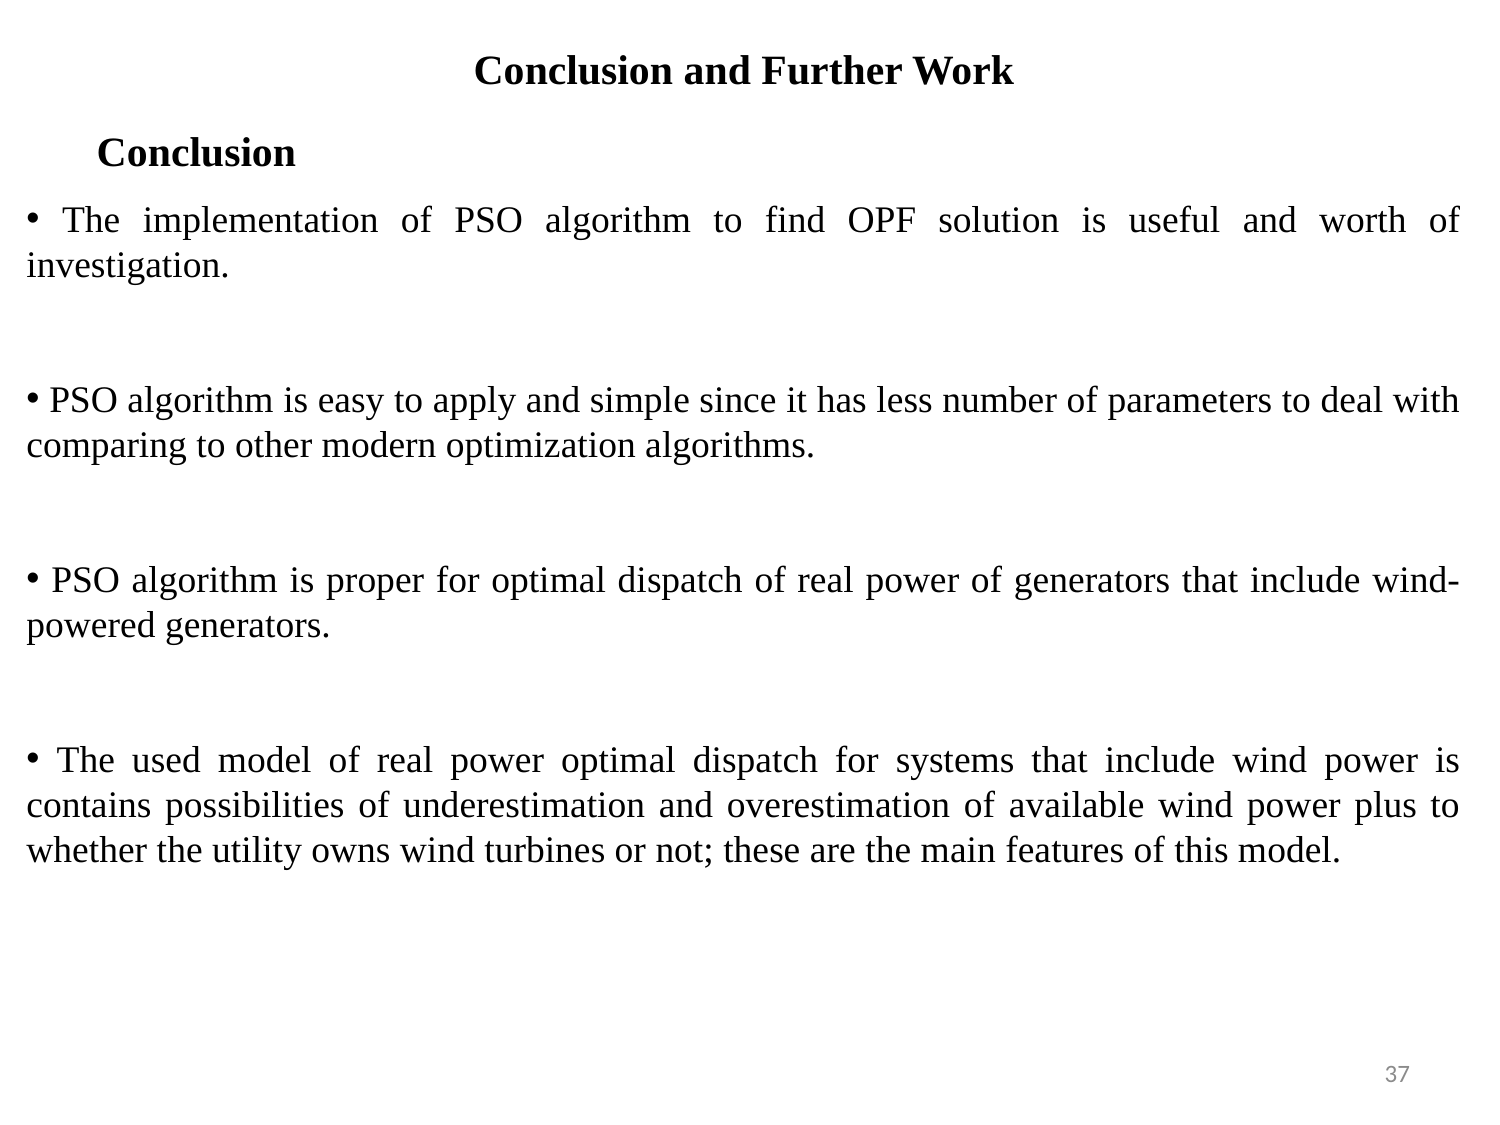

Conclusion and Further Work

Conclusion

 The implementation of PSO algorithm to find OPF solution is useful and worth of investigation.

 PSO algorithm is easy to apply and simple since it has less number of parameters to deal with comparing to other modern optimization algorithms.

 PSO algorithm is proper for optimal dispatch of real power of generators that include wind-powered generators.

 The used model of real power optimal dispatch for systems that include wind power is contains possibilities of underestimation and overestimation of available wind power plus to whether the utility owns wind turbines or not; these are the main features of this model.
37